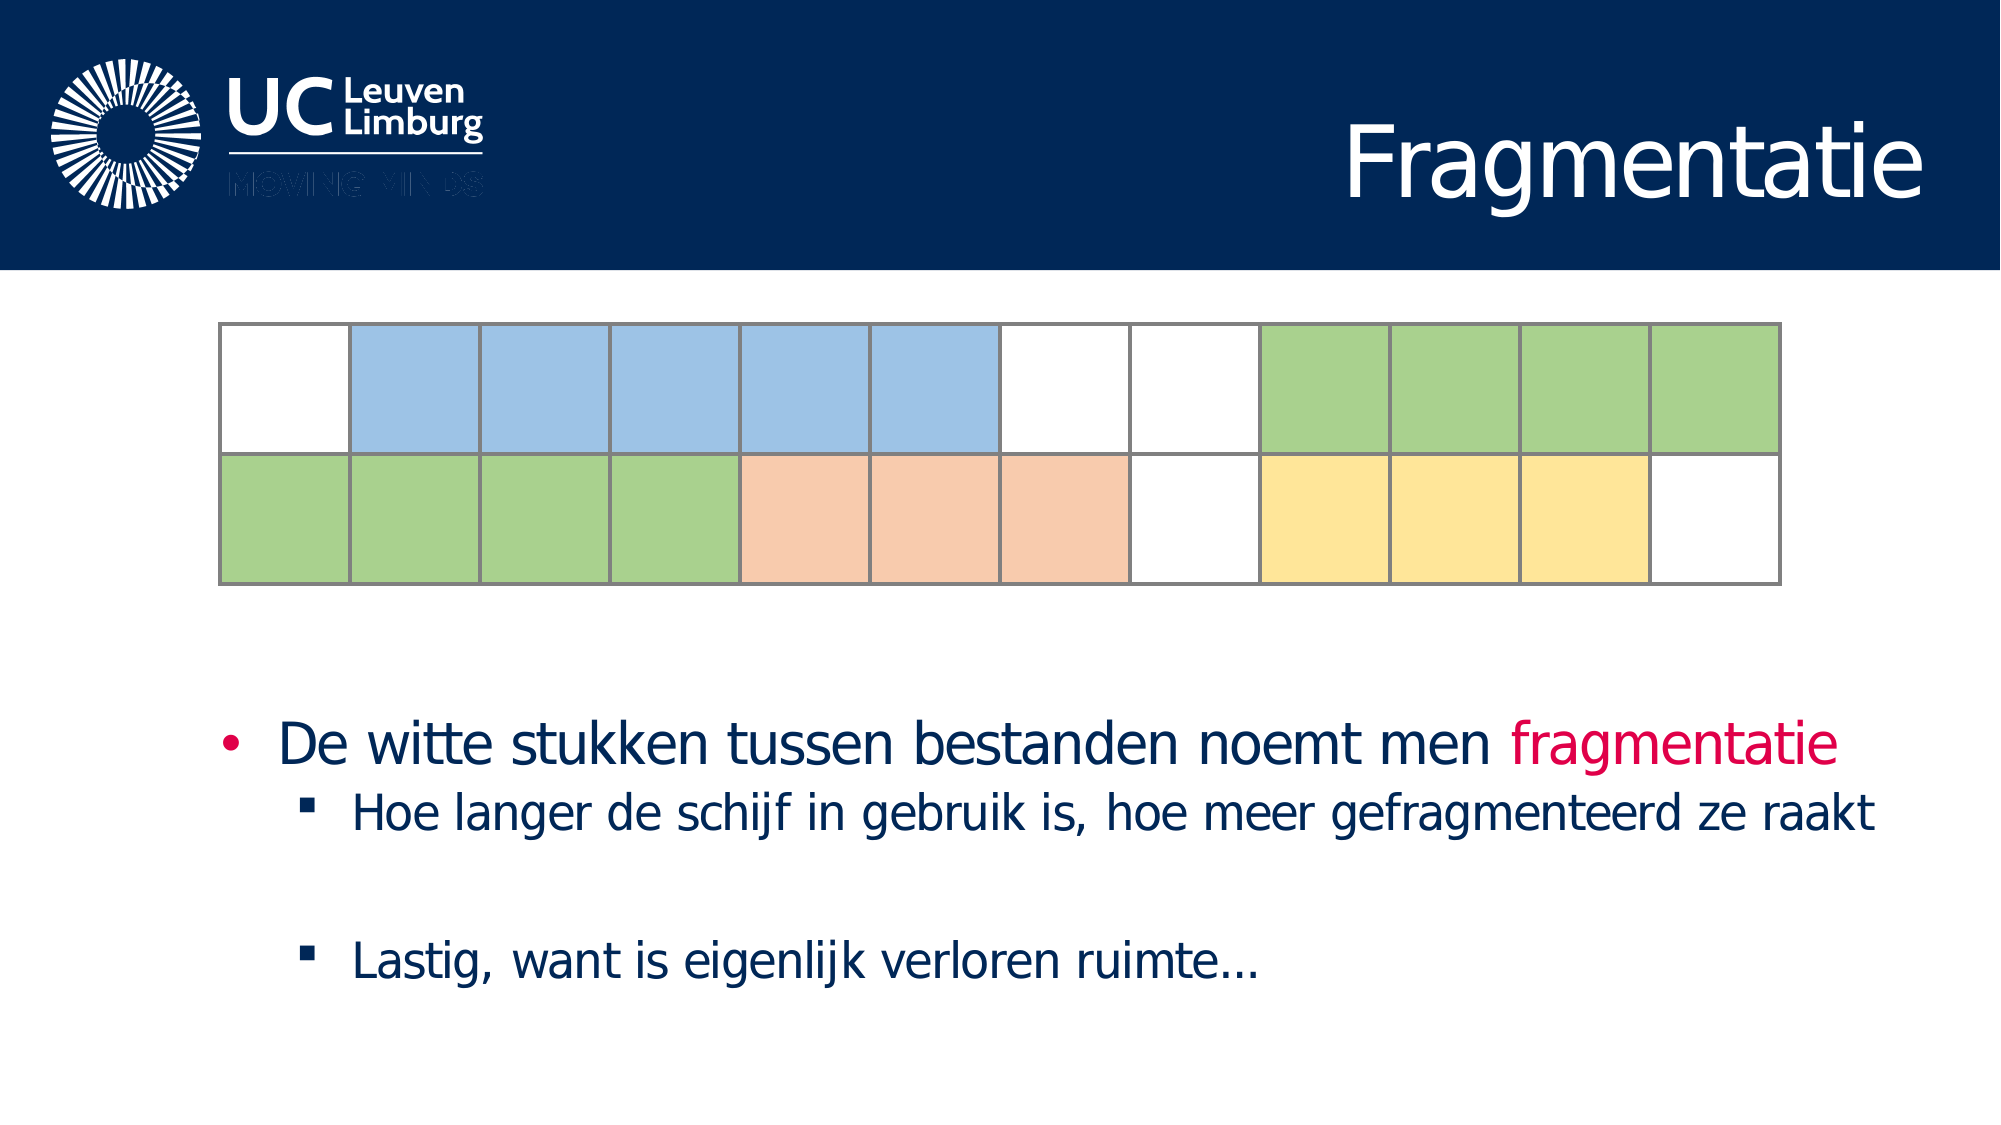

# Fragmentatie

De witte stukken tussen bestanden noemt men fragmentatie
Hoe langer de schijf in gebruik is, hoe meer gefragmenteerd ze raakt

Lastig, want is eigenlijk verloren ruimte…